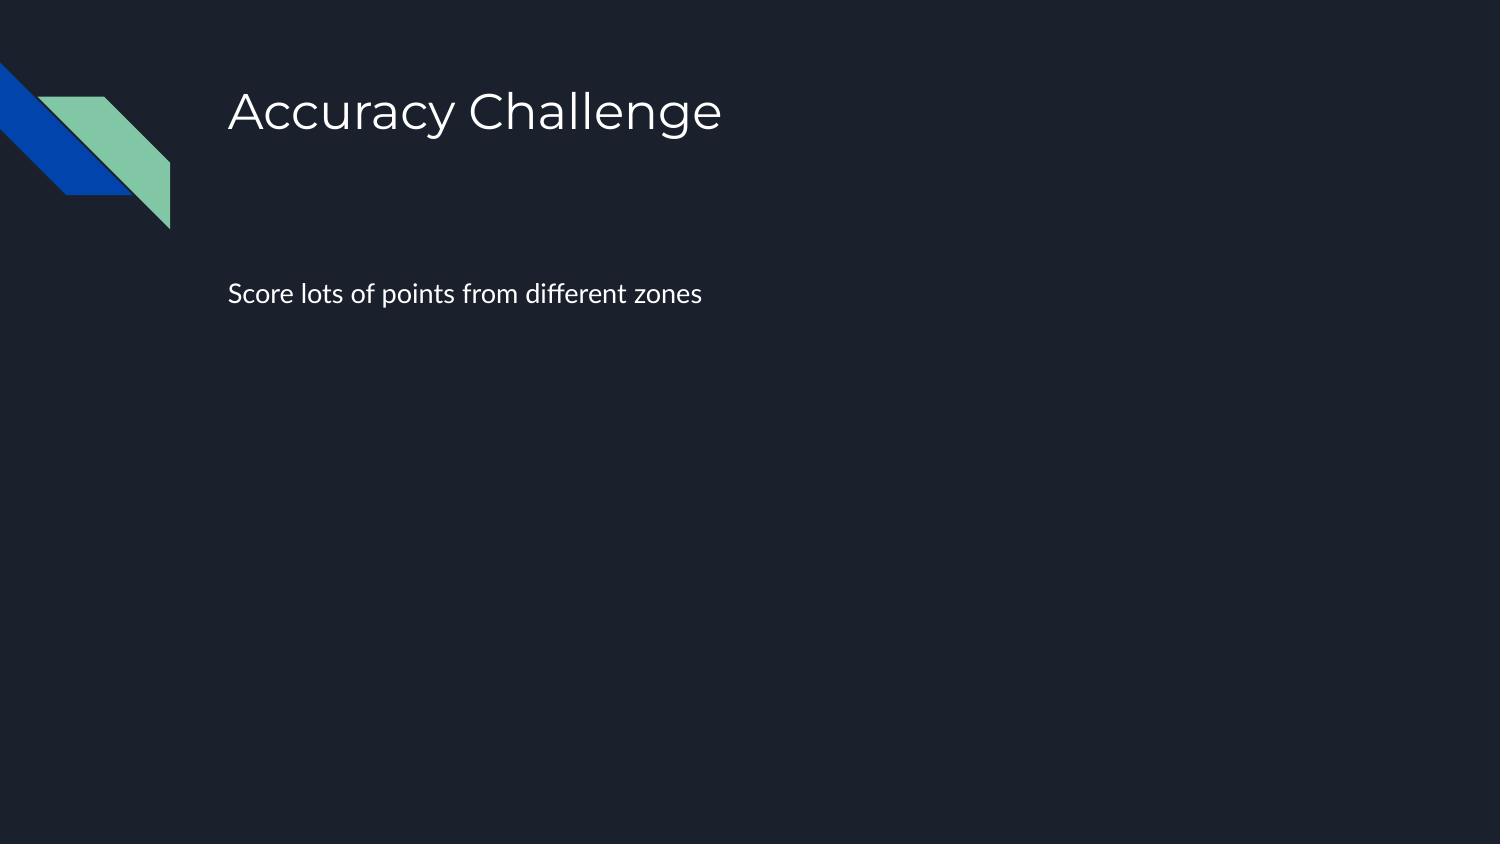

# Accuracy Challenge
Score lots of points from different zones